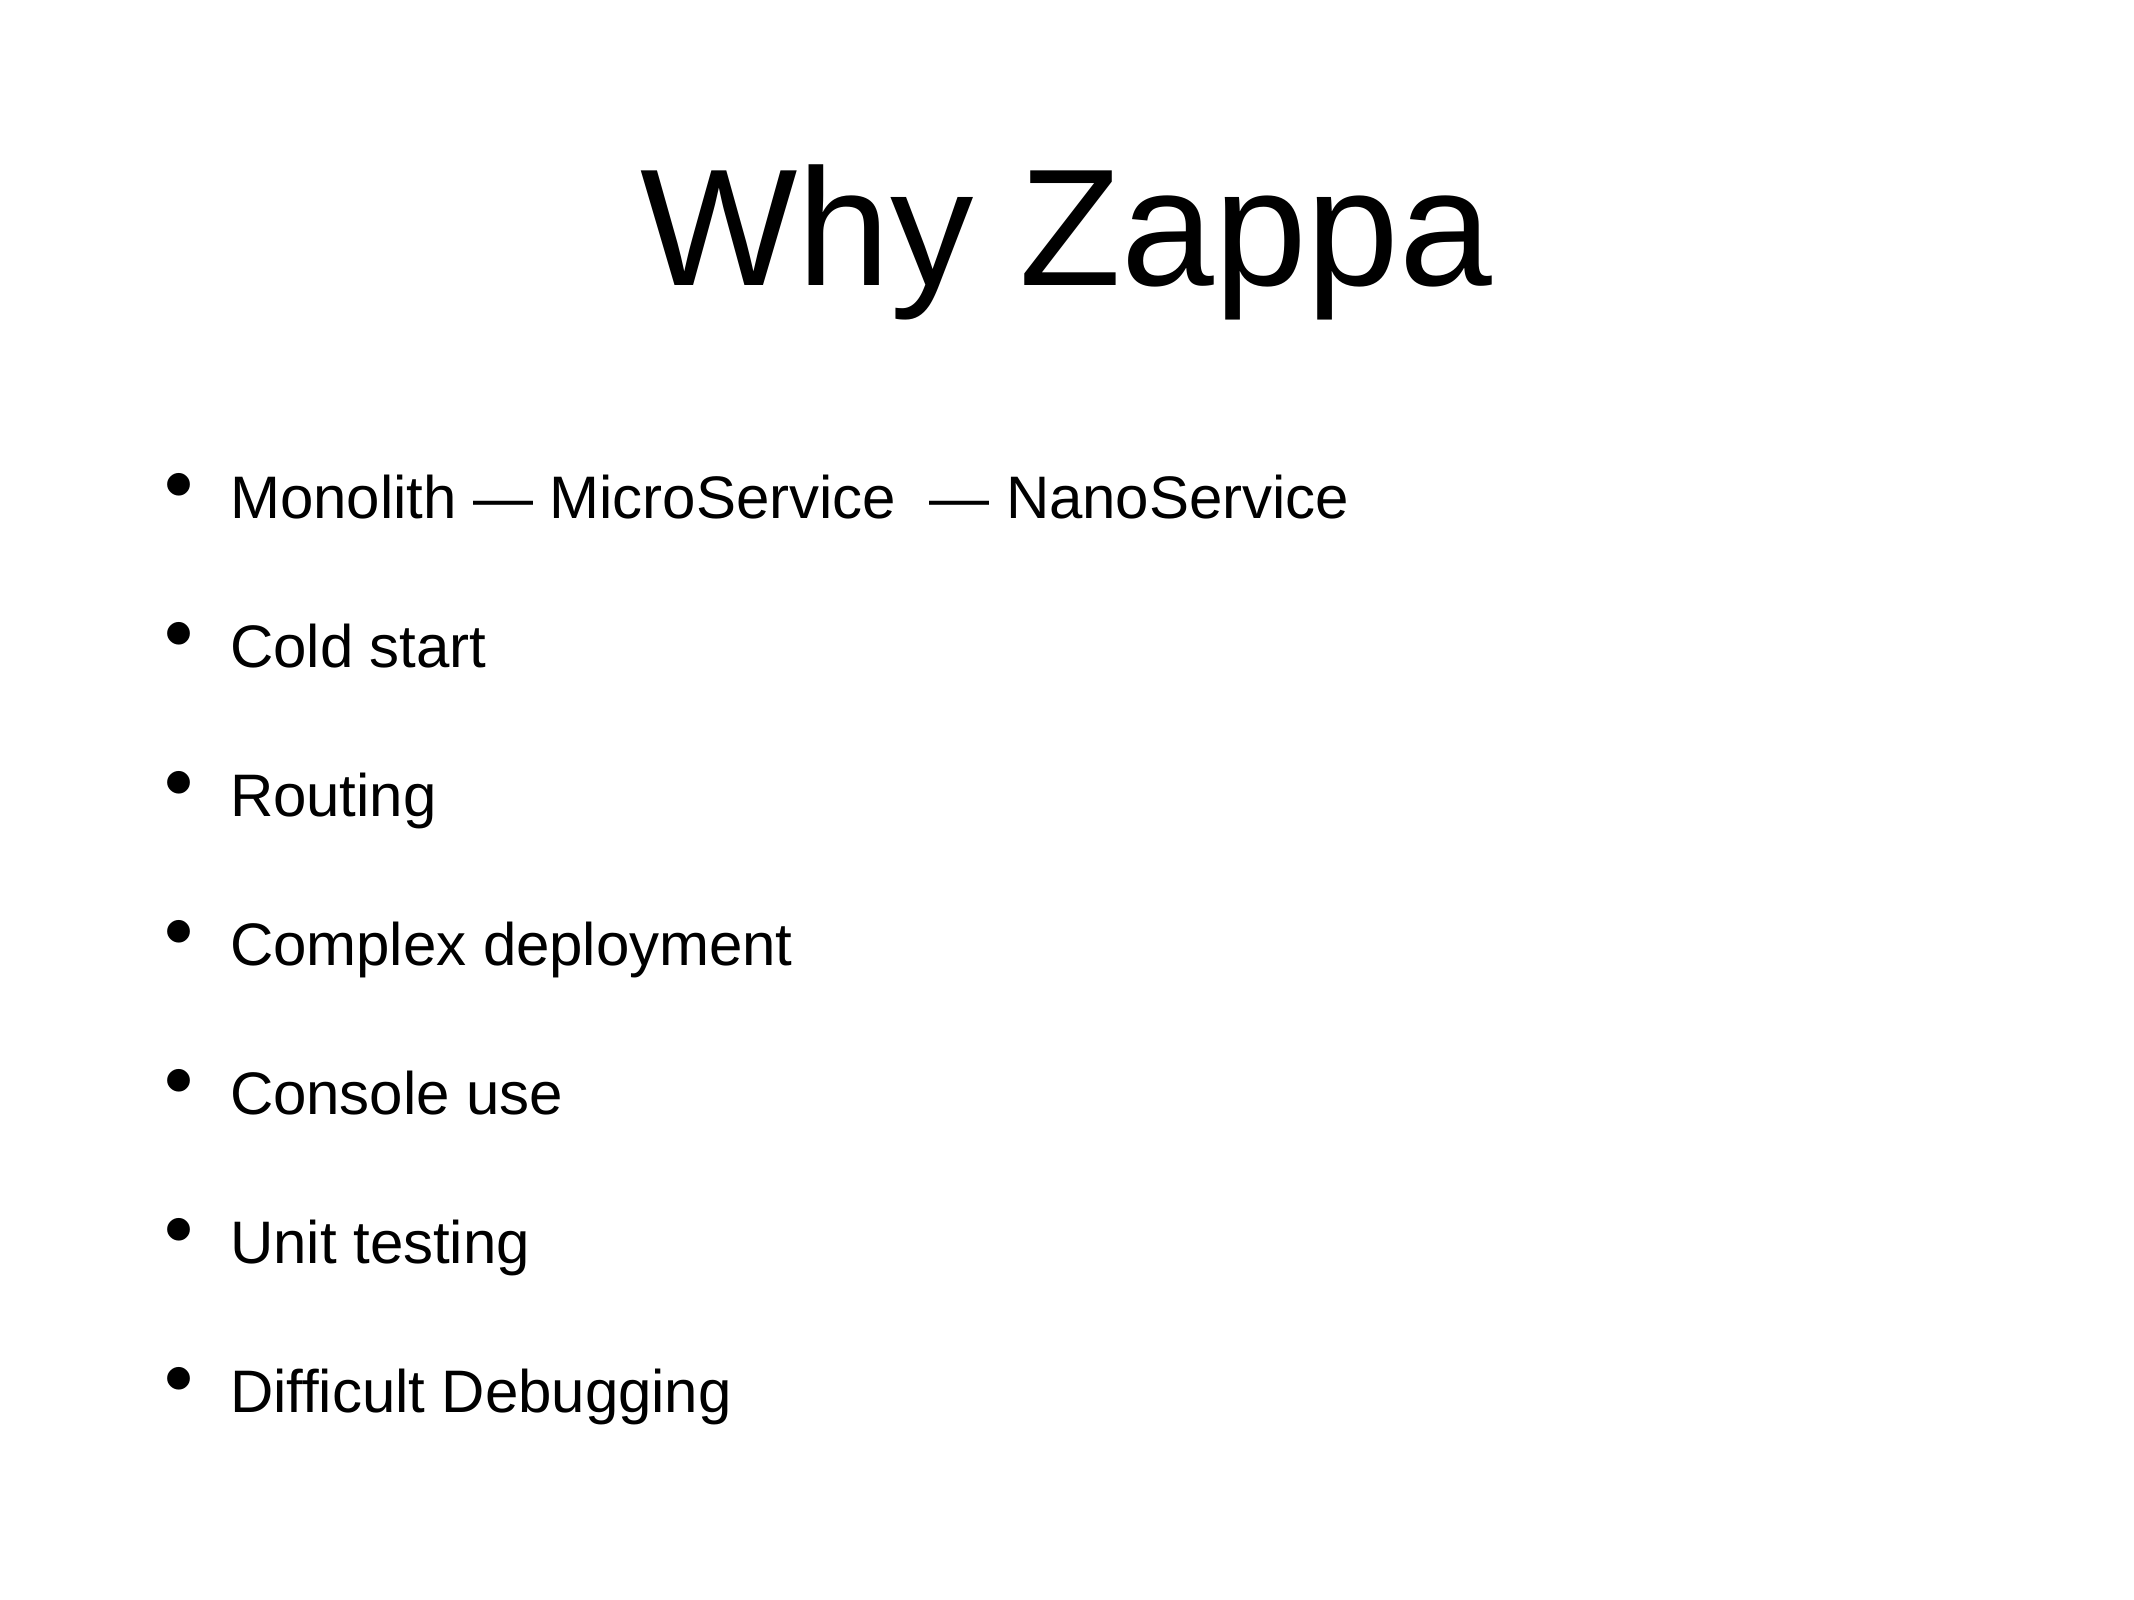

# Why Zappa
Monolith — MicroService  — NanoService
Cold start
Routing
Complex deployment
Console use
Unit testing
Difficult Debugging